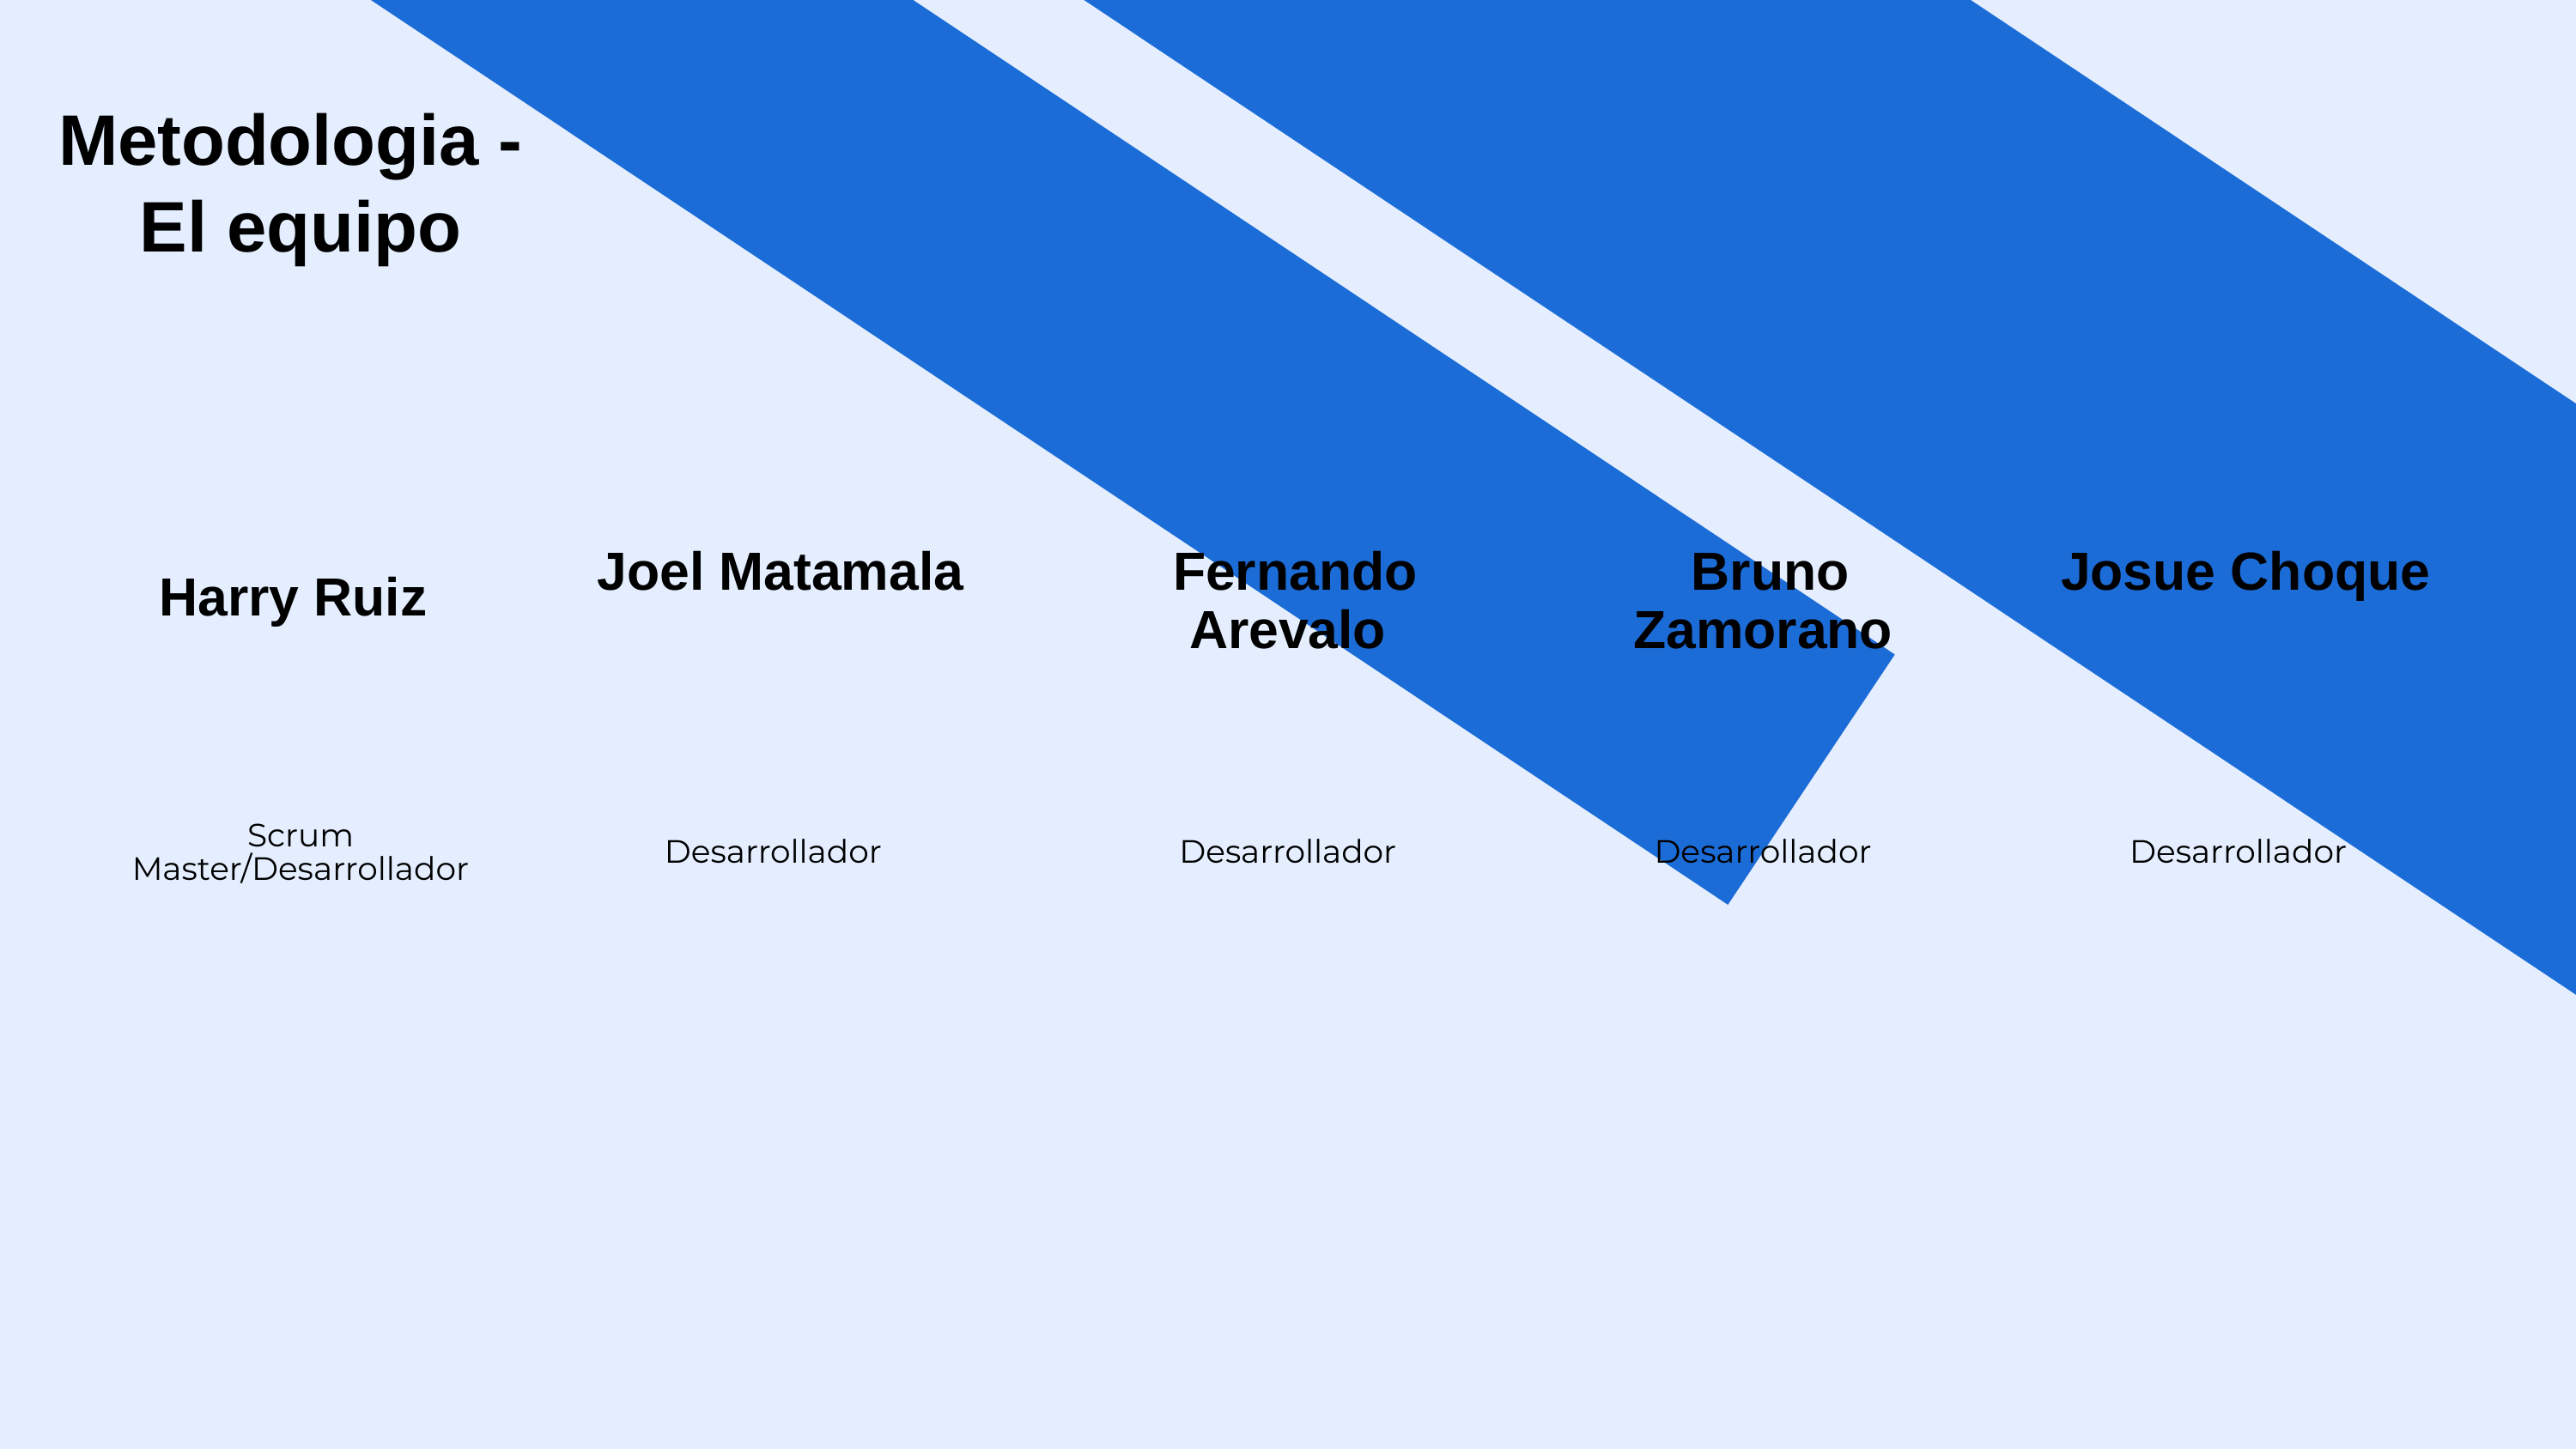

Metodologia -
El equipo
 Joel Matamala

 Fernando Arevalo
 Bruno Zamorano

 Josue Choque

Harry Ruiz

Scrum Master/Desarrollador
Desarrollador
Desarrollador
Desarrollador
Desarrollador